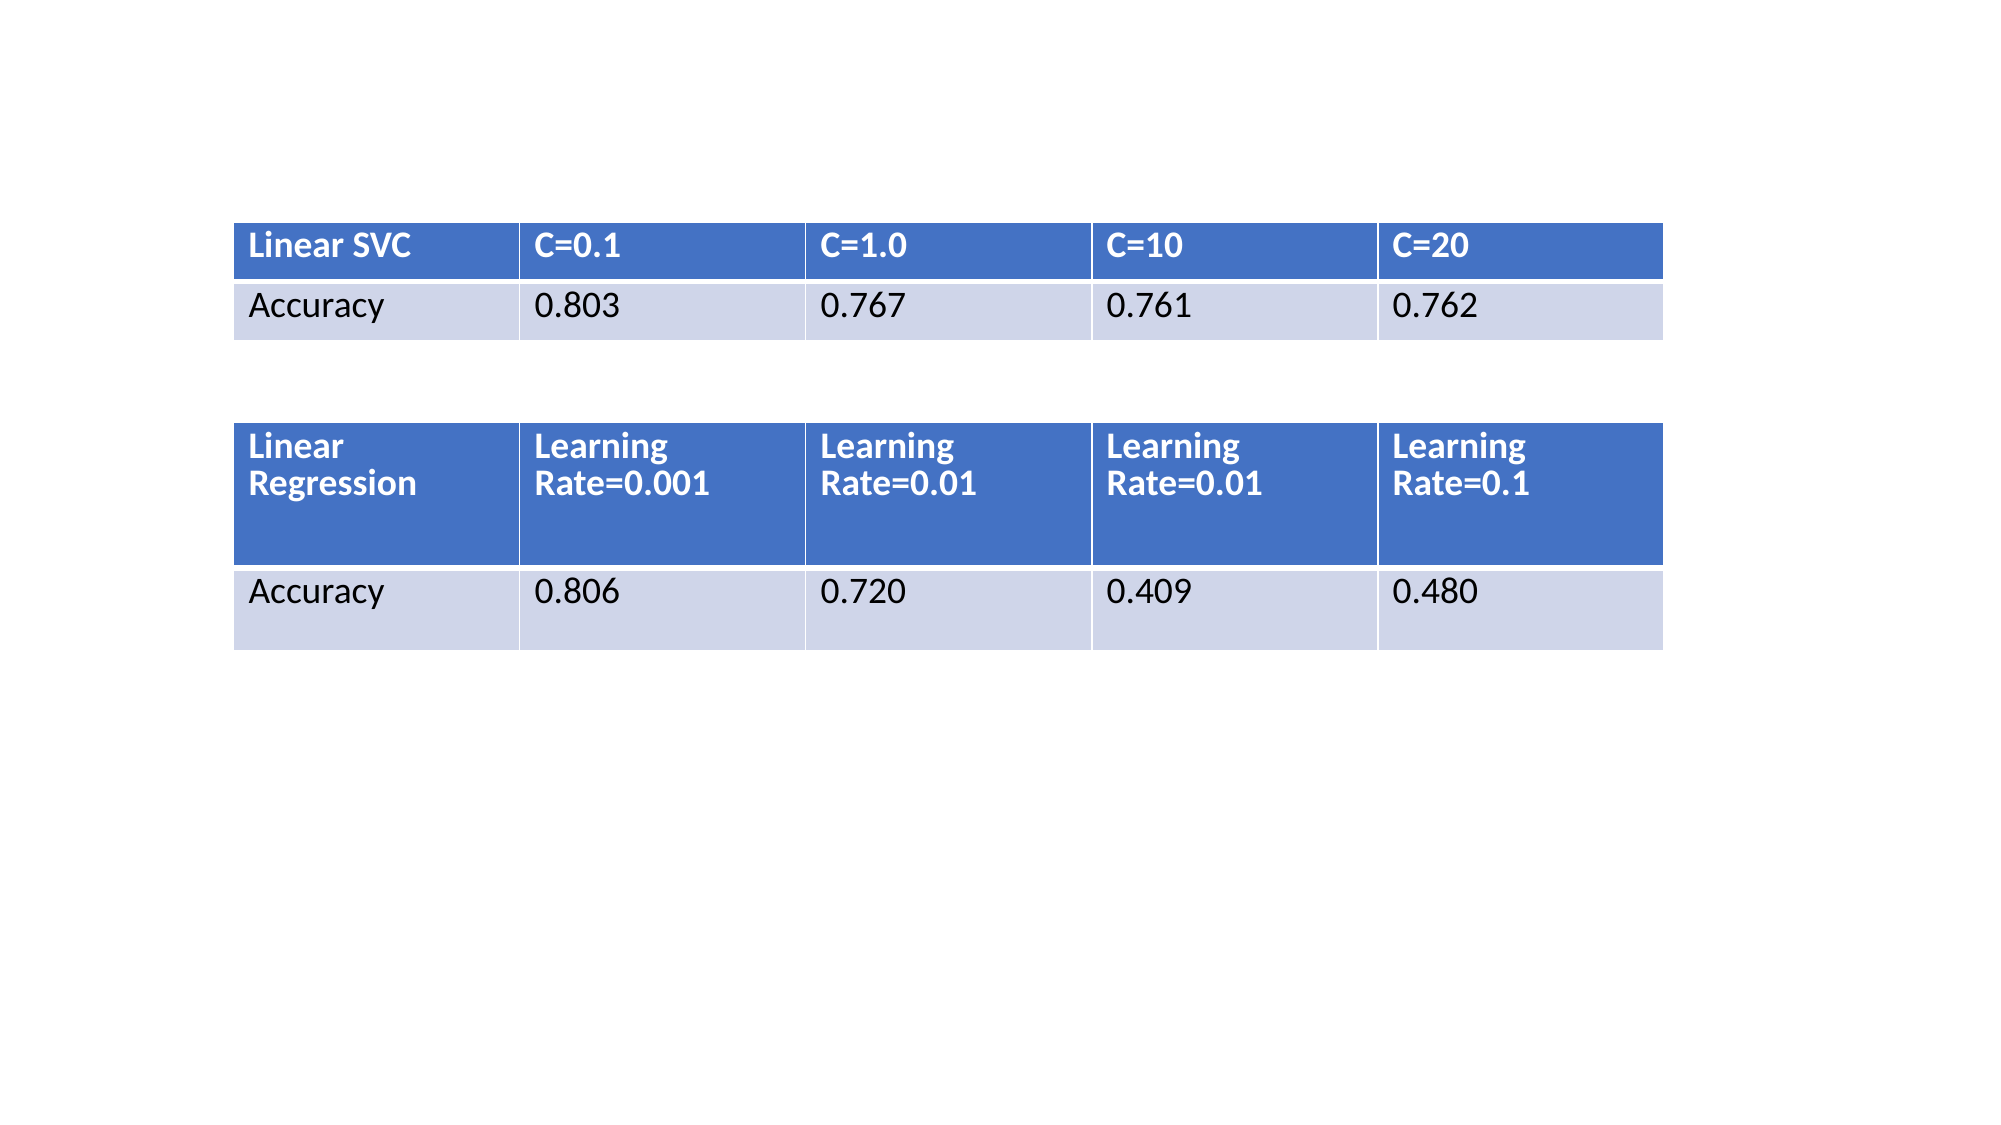

| Linear SVC | C=0.1 | C=1.0 | C=10 | C=20 |
| --- | --- | --- | --- | --- |
| Accuracy | 0.803 | 0.767 | 0.761 | 0.762 |
| Linear Regression | Learning Rate=0.001 | Learning Rate=0.01 | Learning Rate=0.01 | Learning Rate=0.1 |
| --- | --- | --- | --- | --- |
| Accuracy | 0.806 | 0.720 | 0.409 | 0.480 |